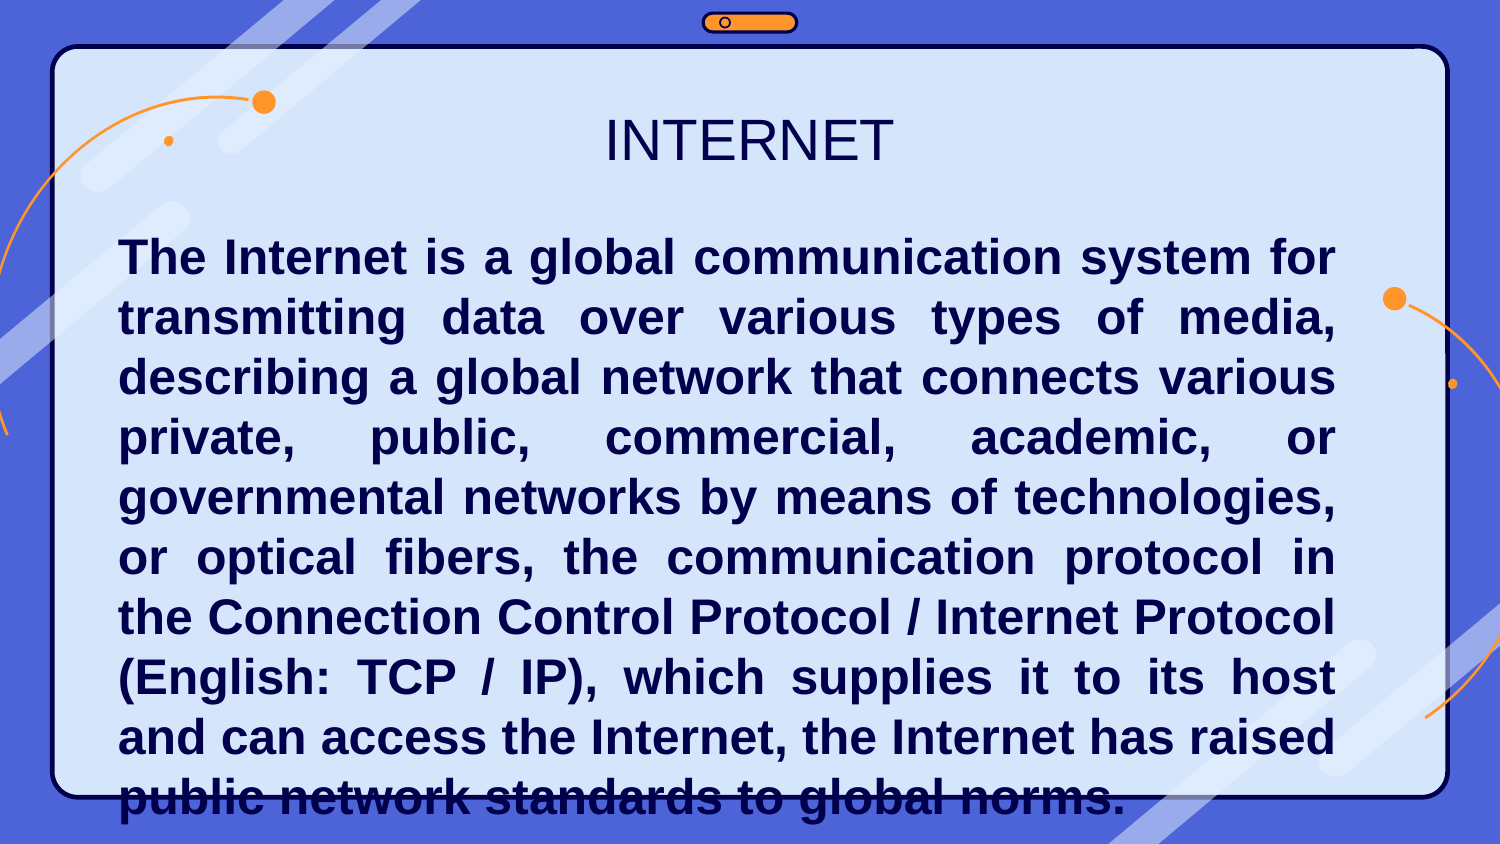

# INTERNET
The Internet is a global communication system for transmitting data over various types of media, describing a global network that connects various private, public, commercial, academic, or governmental networks by means of technologies, or optical fibers, the communication protocol in the Connection Control Protocol / Internet Protocol (English: TCP / IP), which supplies it to its host and can access the Internet, the Internet has raised public network standards to global norms.